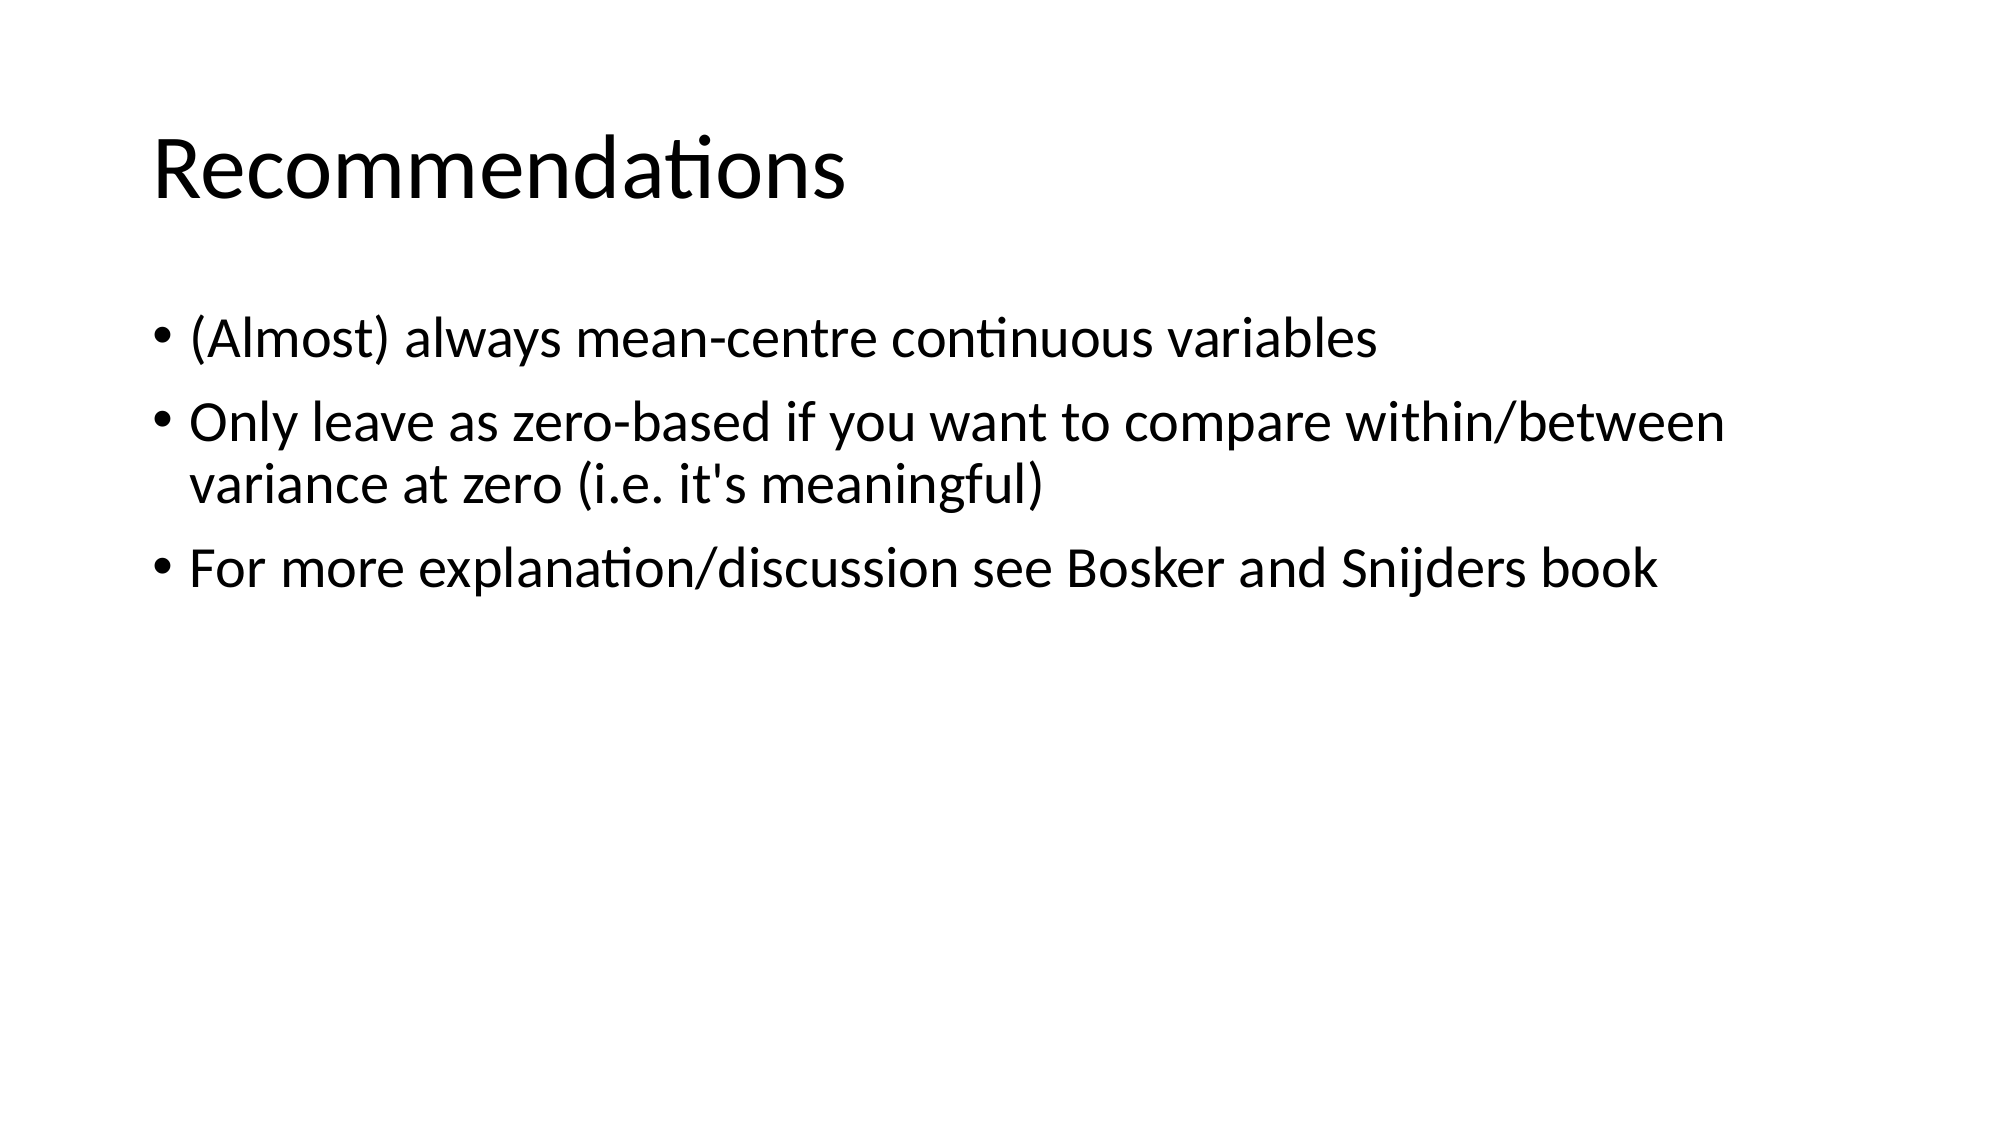

# Recommendations
(Almost) always mean-centre continuous variables
Only leave as zero-based if you want to compare within/between variance at zero (i.e. it's meaningful)
For more explanation/discussion see Bosker and Snijders book